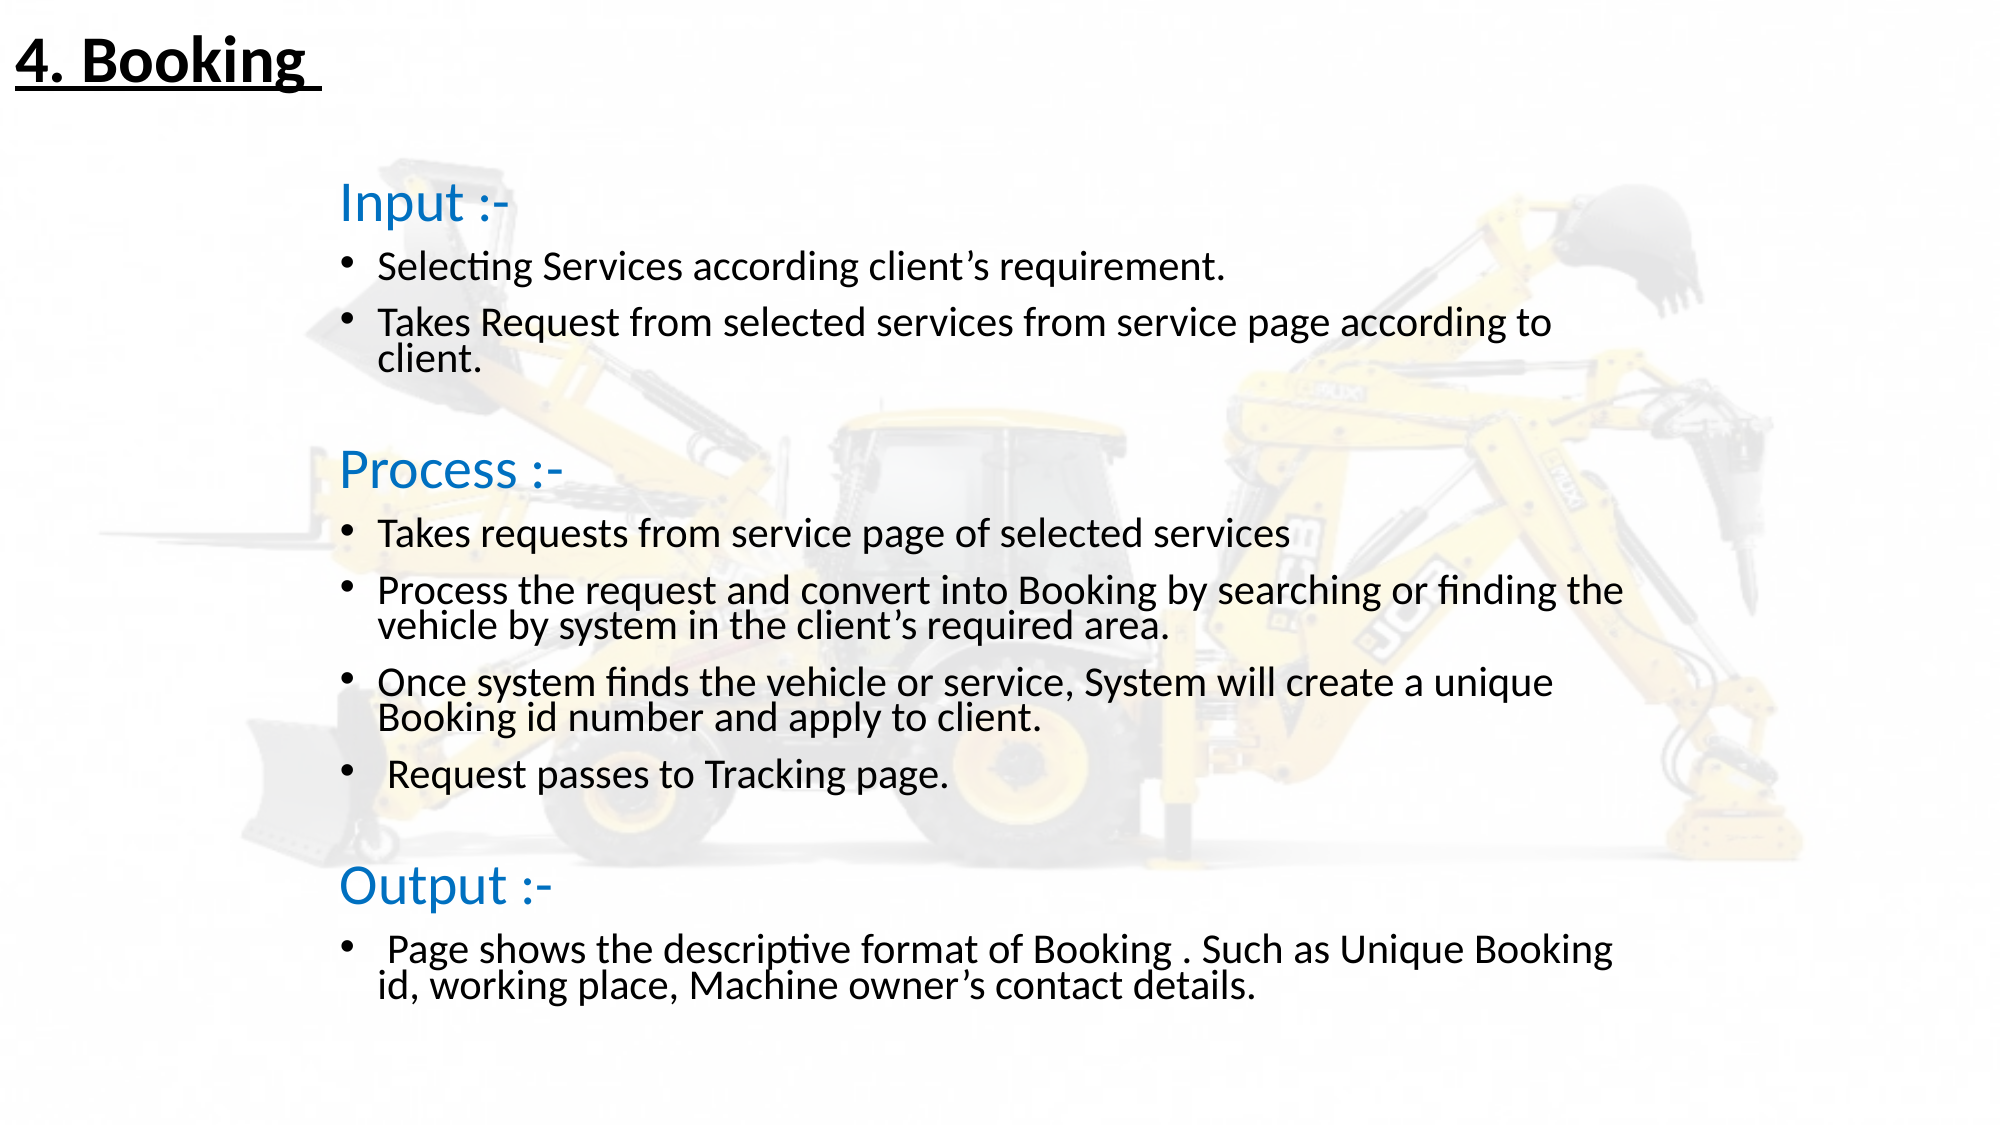

# 4. Booking
Input :-
Selecting Services according client’s requirement.
Takes Request from selected services from service page according to client.

Process :-
Takes requests from service page of selected services
Process the request and convert into Booking by searching or finding the vehicle by system in the client’s required area.
Once system finds the vehicle or service, System will create a unique Booking id number and apply to client.
 Request passes to Tracking page.

Output :-
 Page shows the descriptive format of Booking . Such as Unique Booking id, working place, Machine owner’s contact details.